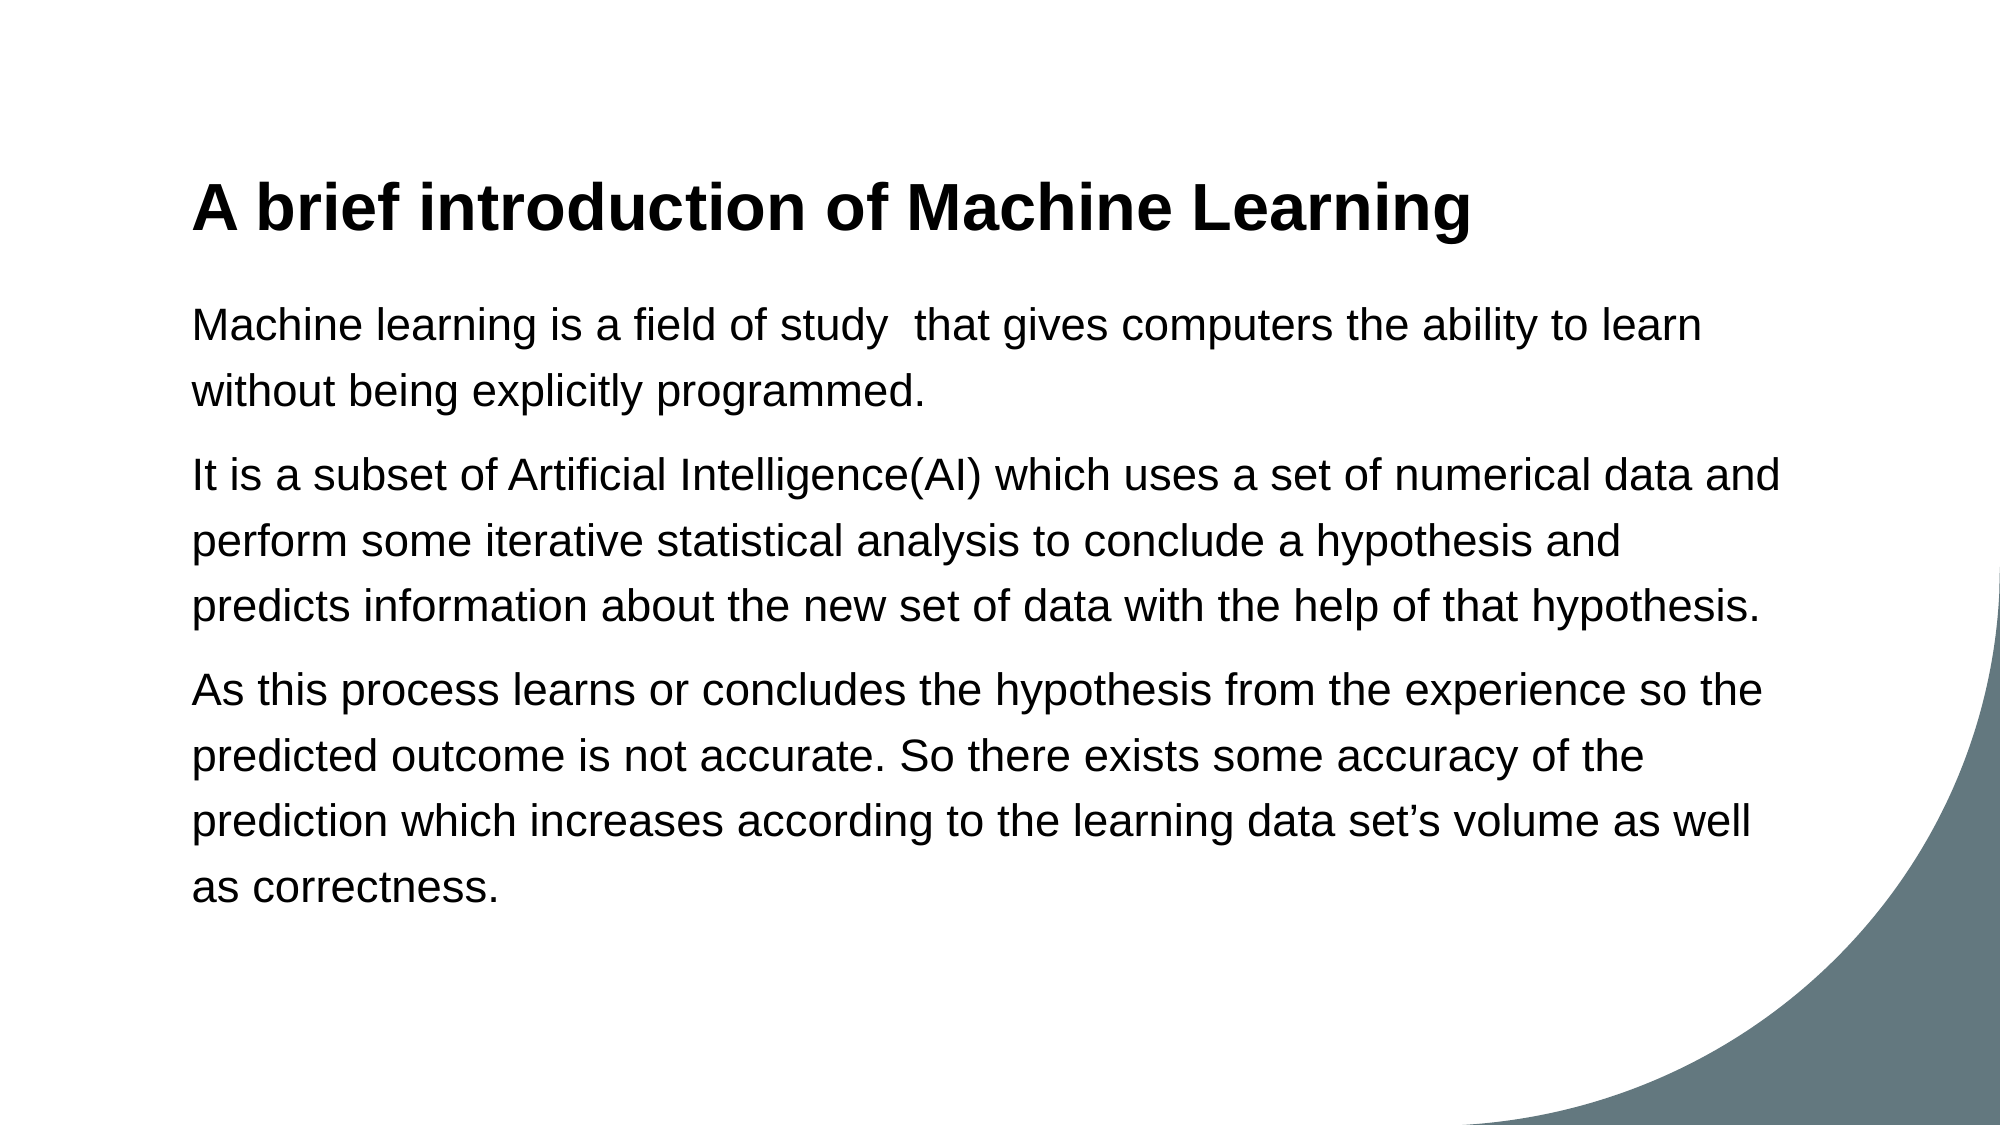

# A brief introduction of Machine Learning
Machine learning is a field of study  that gives computers the ability to learn without being explicitly programmed.
It is a subset of Artificial Intelligence(AI) which uses a set of numerical data and perform some iterative statistical analysis to conclude a hypothesis and predicts information about the new set of data with the help of that hypothesis.
As this process learns or concludes the hypothesis from the experience so the predicted outcome is not accurate. So there exists some accuracy of the prediction which increases according to the learning data set’s volume as well as correctness.